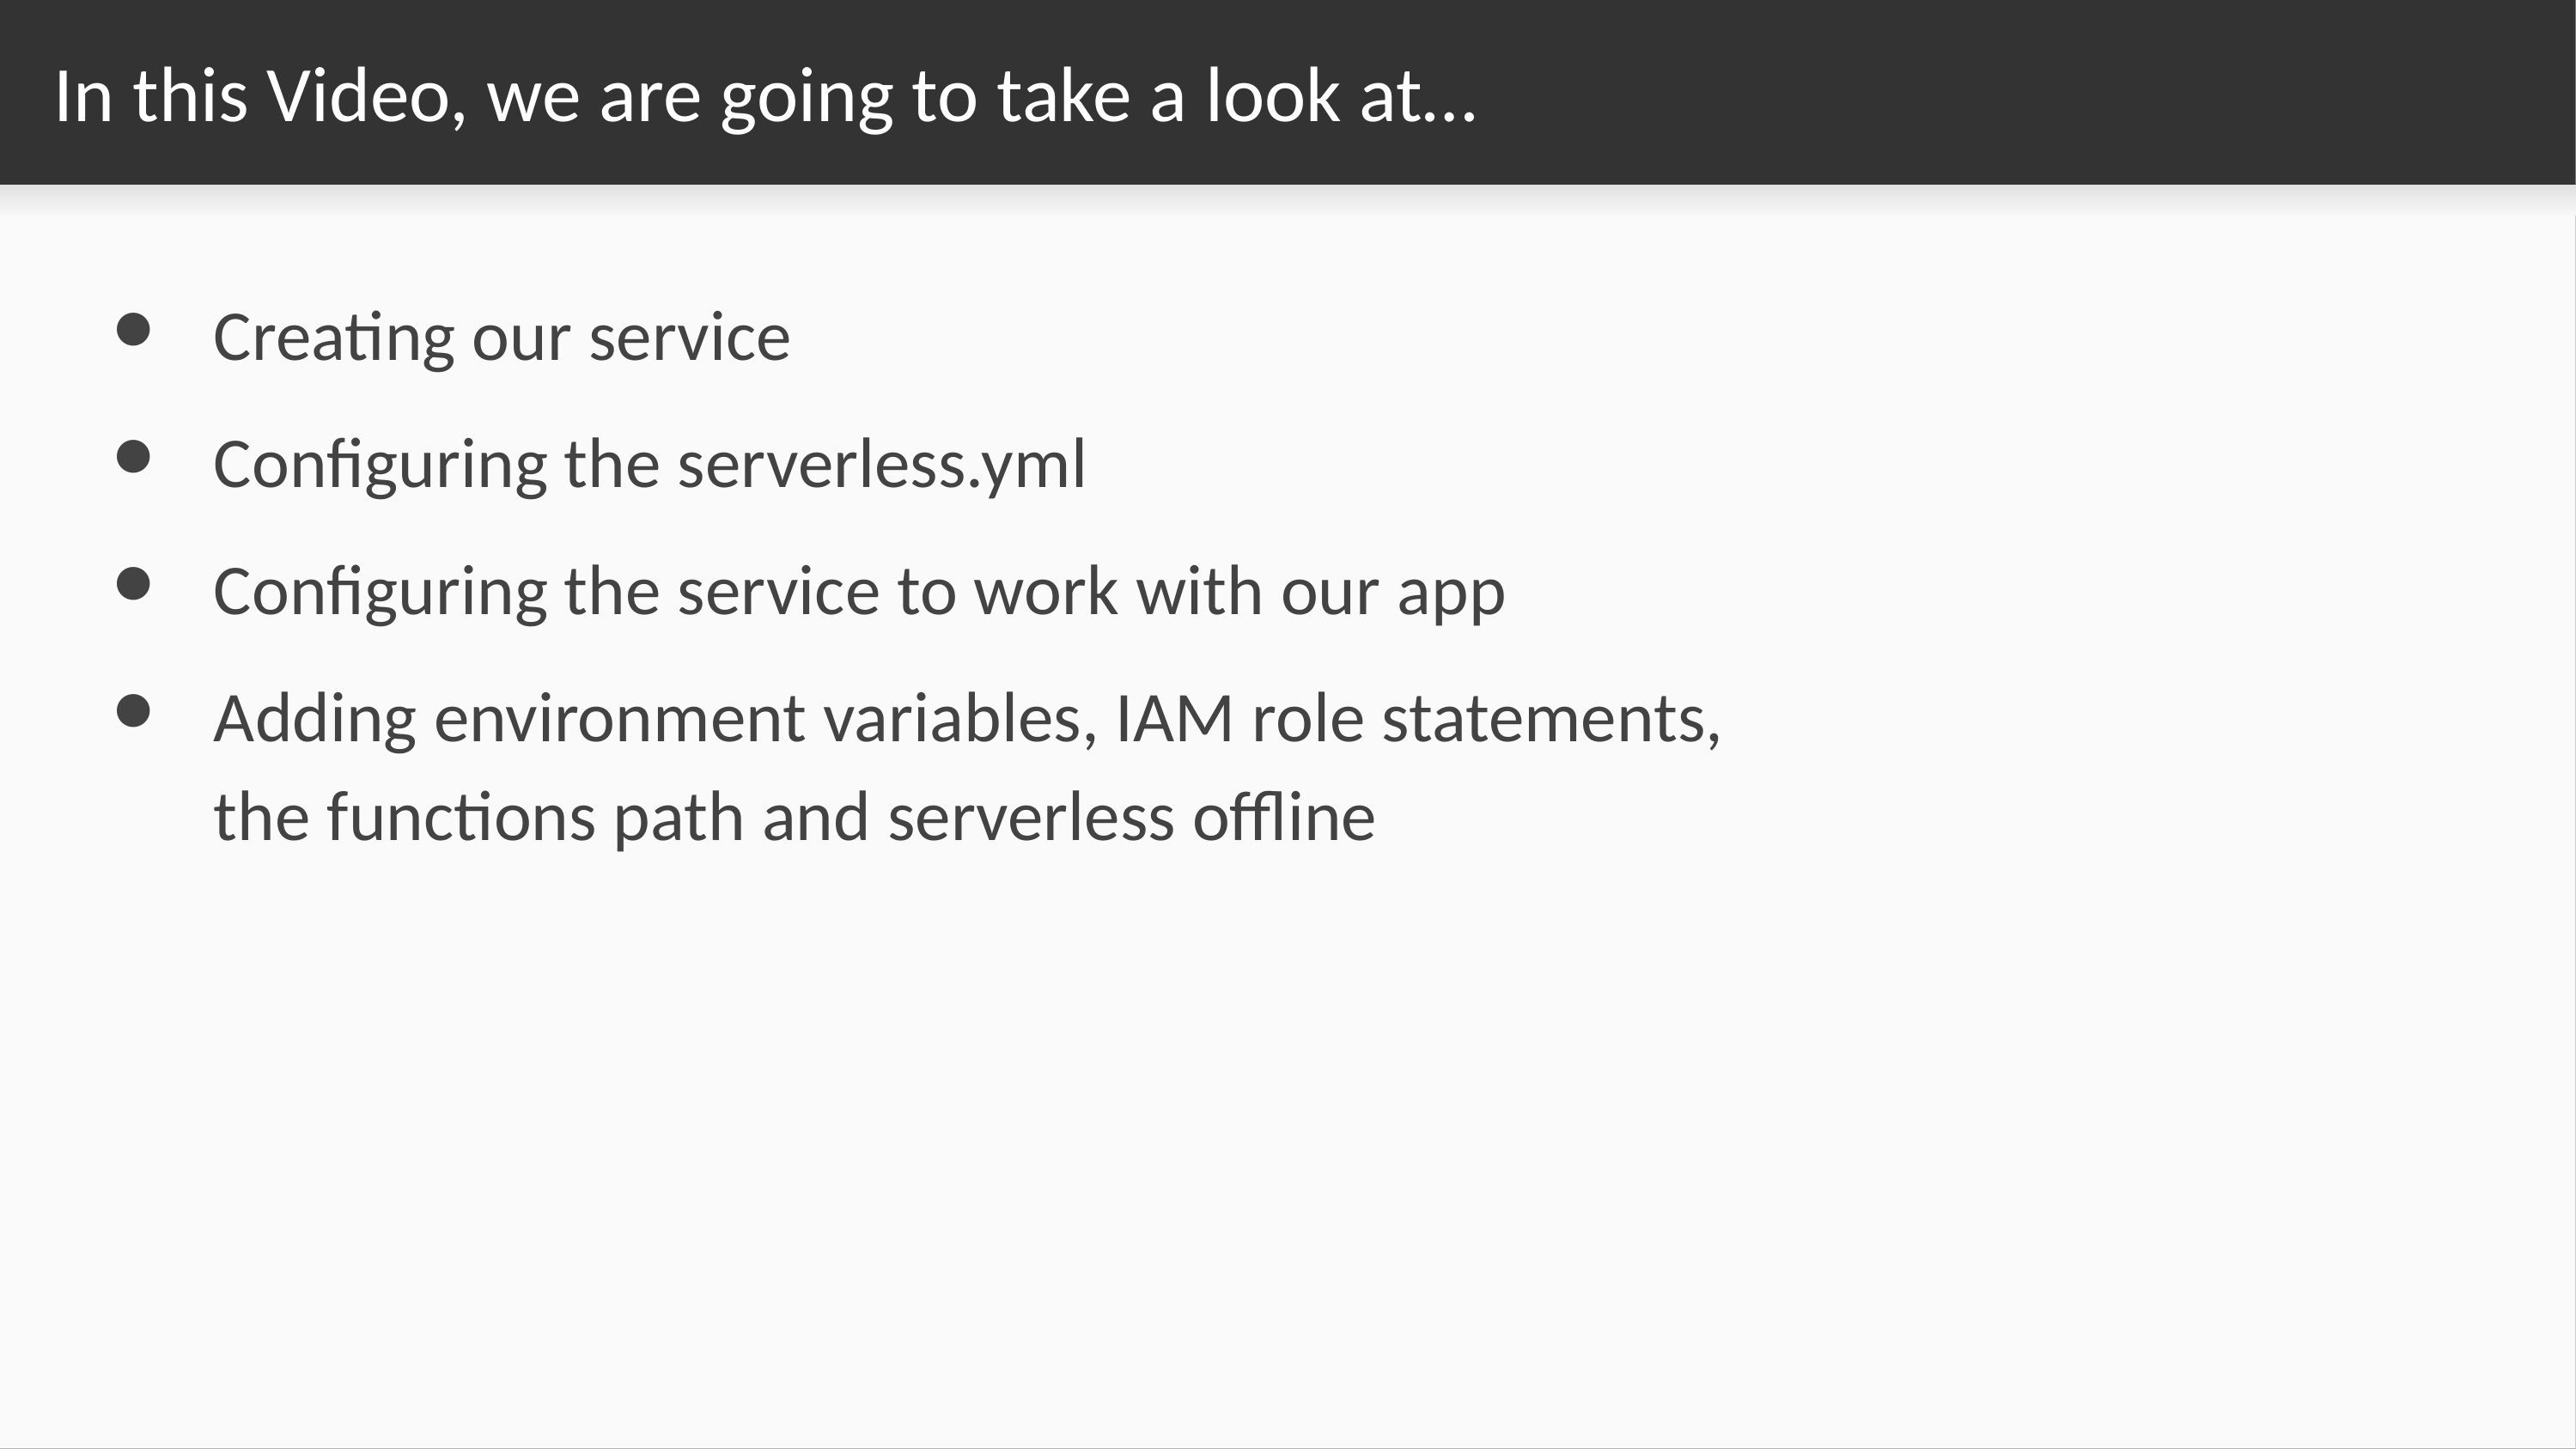

# In this Video, we are going to take a look at…
Creating our service
Configuring the serverless.yml
Configuring the service to work with our app
Adding environment variables, IAM role statements,
the functions path and serverless offline